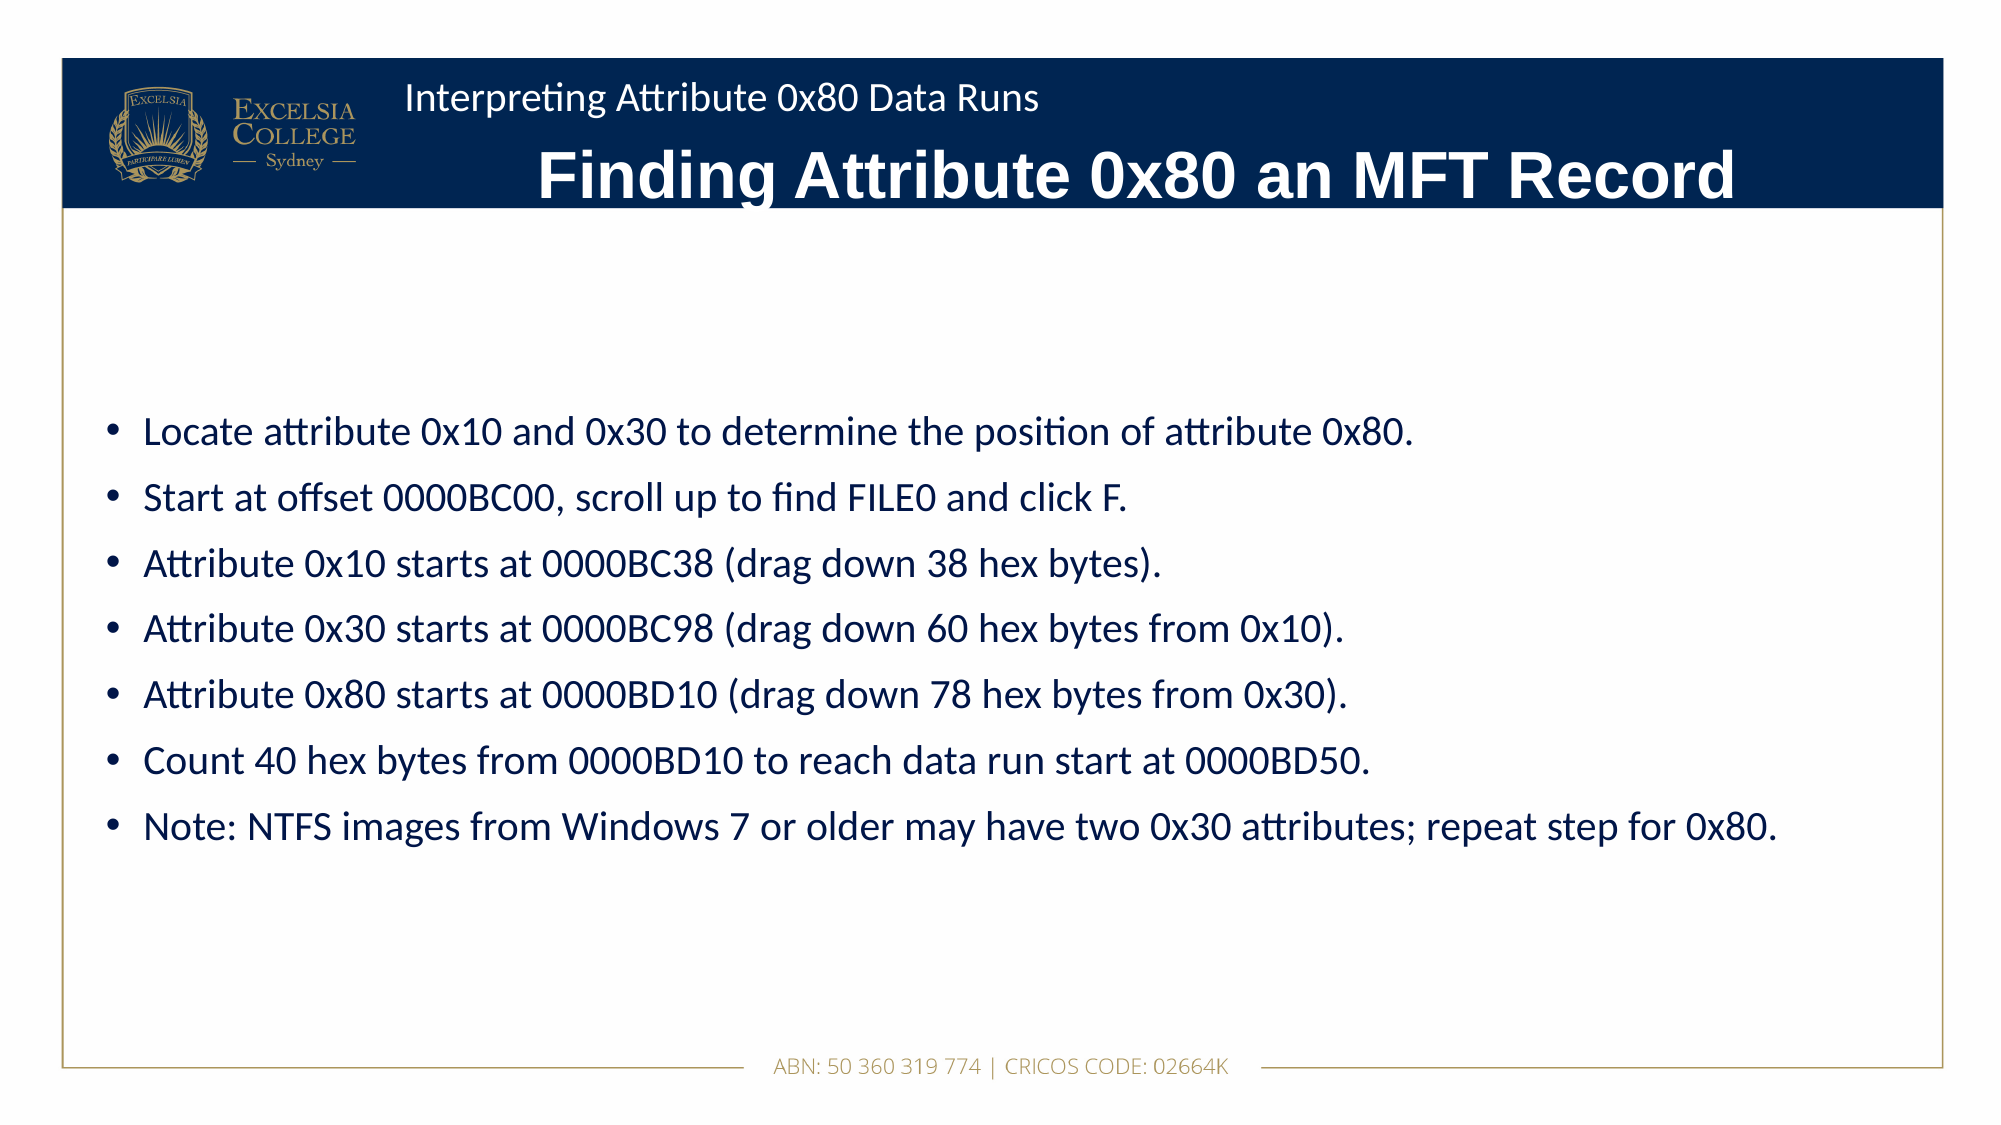

# Interpreting Attribute 0x80 Data Runs
Finding Attribute 0x80 an MFT Record
Locate attribute 0x10 and 0x30 to determine the position of attribute 0x80.
Start at offset 0000BC00, scroll up to find FILE0 and click F.
Attribute 0x10 starts at 0000BC38 (drag down 38 hex bytes).
Attribute 0x30 starts at 0000BC98 (drag down 60 hex bytes from 0x10).
Attribute 0x80 starts at 0000BD10 (drag down 78 hex bytes from 0x30).
Count 40 hex bytes from 0000BD10 to reach data run start at 0000BD50.
Note: NTFS images from Windows 7 or older may have two 0x30 attributes; repeat step for 0x80.